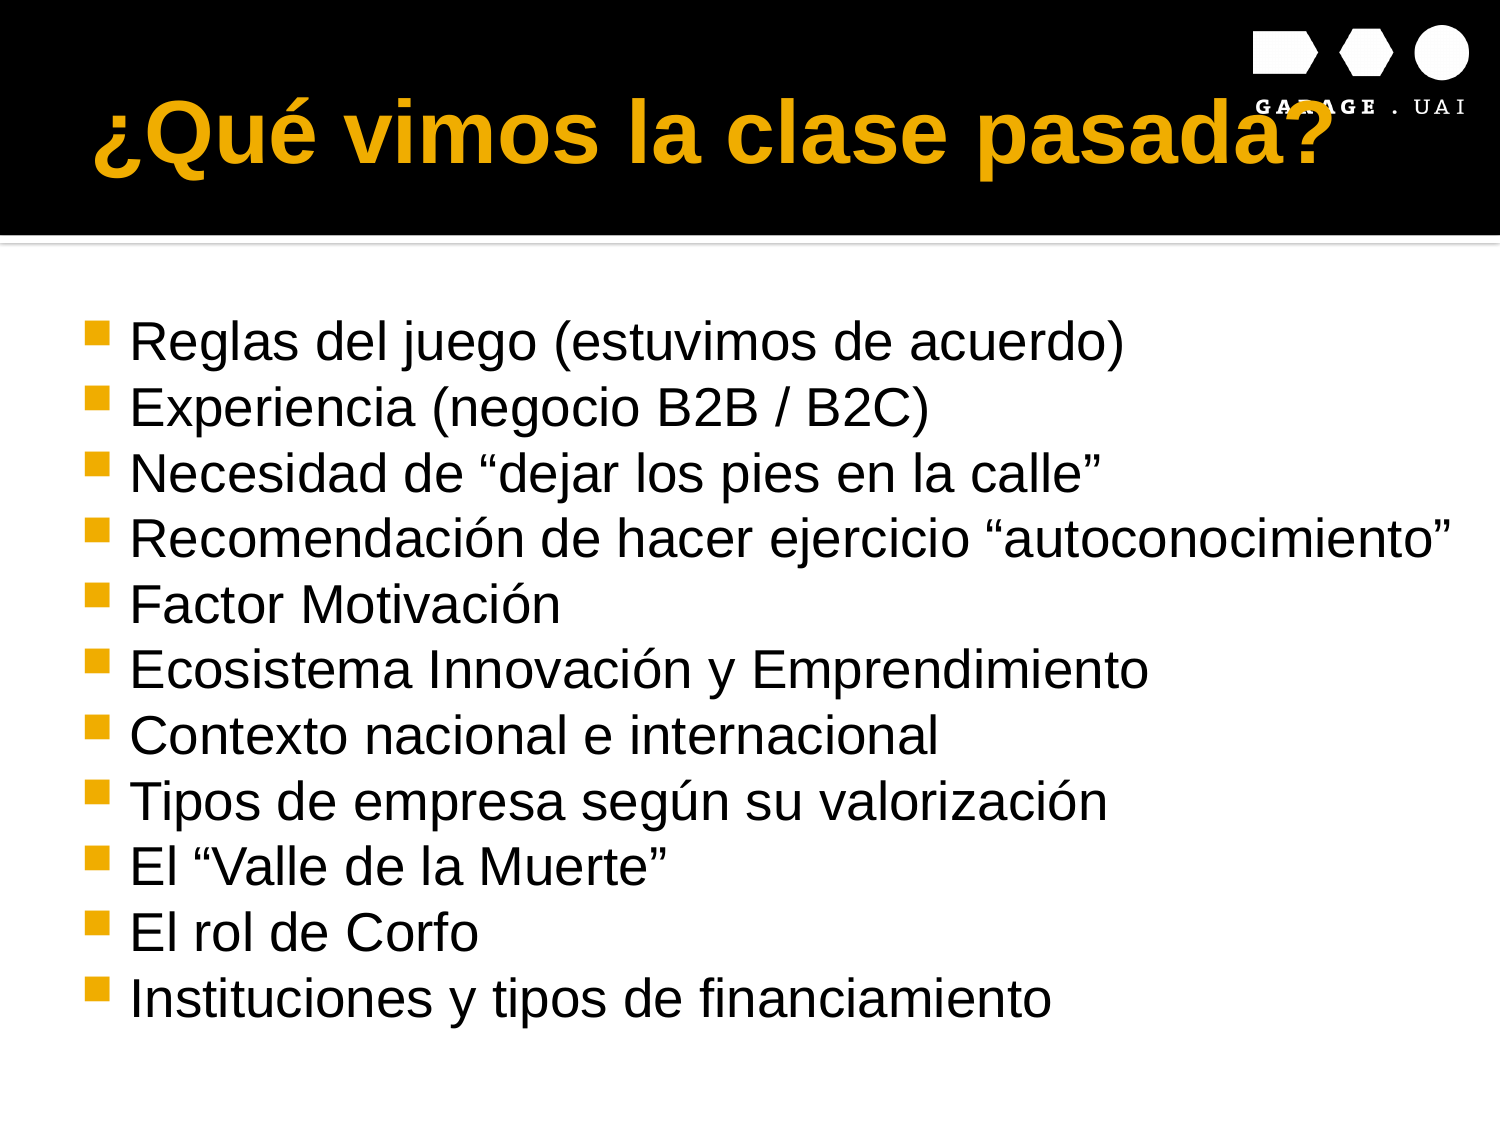

# ¿Qué vimos la clase pasada?
Reglas del juego (estuvimos de acuerdo)
Experiencia (negocio B2B / B2C)
Necesidad de “dejar los pies en la calle”
Recomendación de hacer ejercicio “autoconocimiento”
Factor Motivación
Ecosistema Innovación y Emprendimiento
Contexto nacional e internacional
Tipos de empresa según su valorización
El “Valle de la Muerte”
El rol de Corfo
Instituciones y tipos de financiamiento